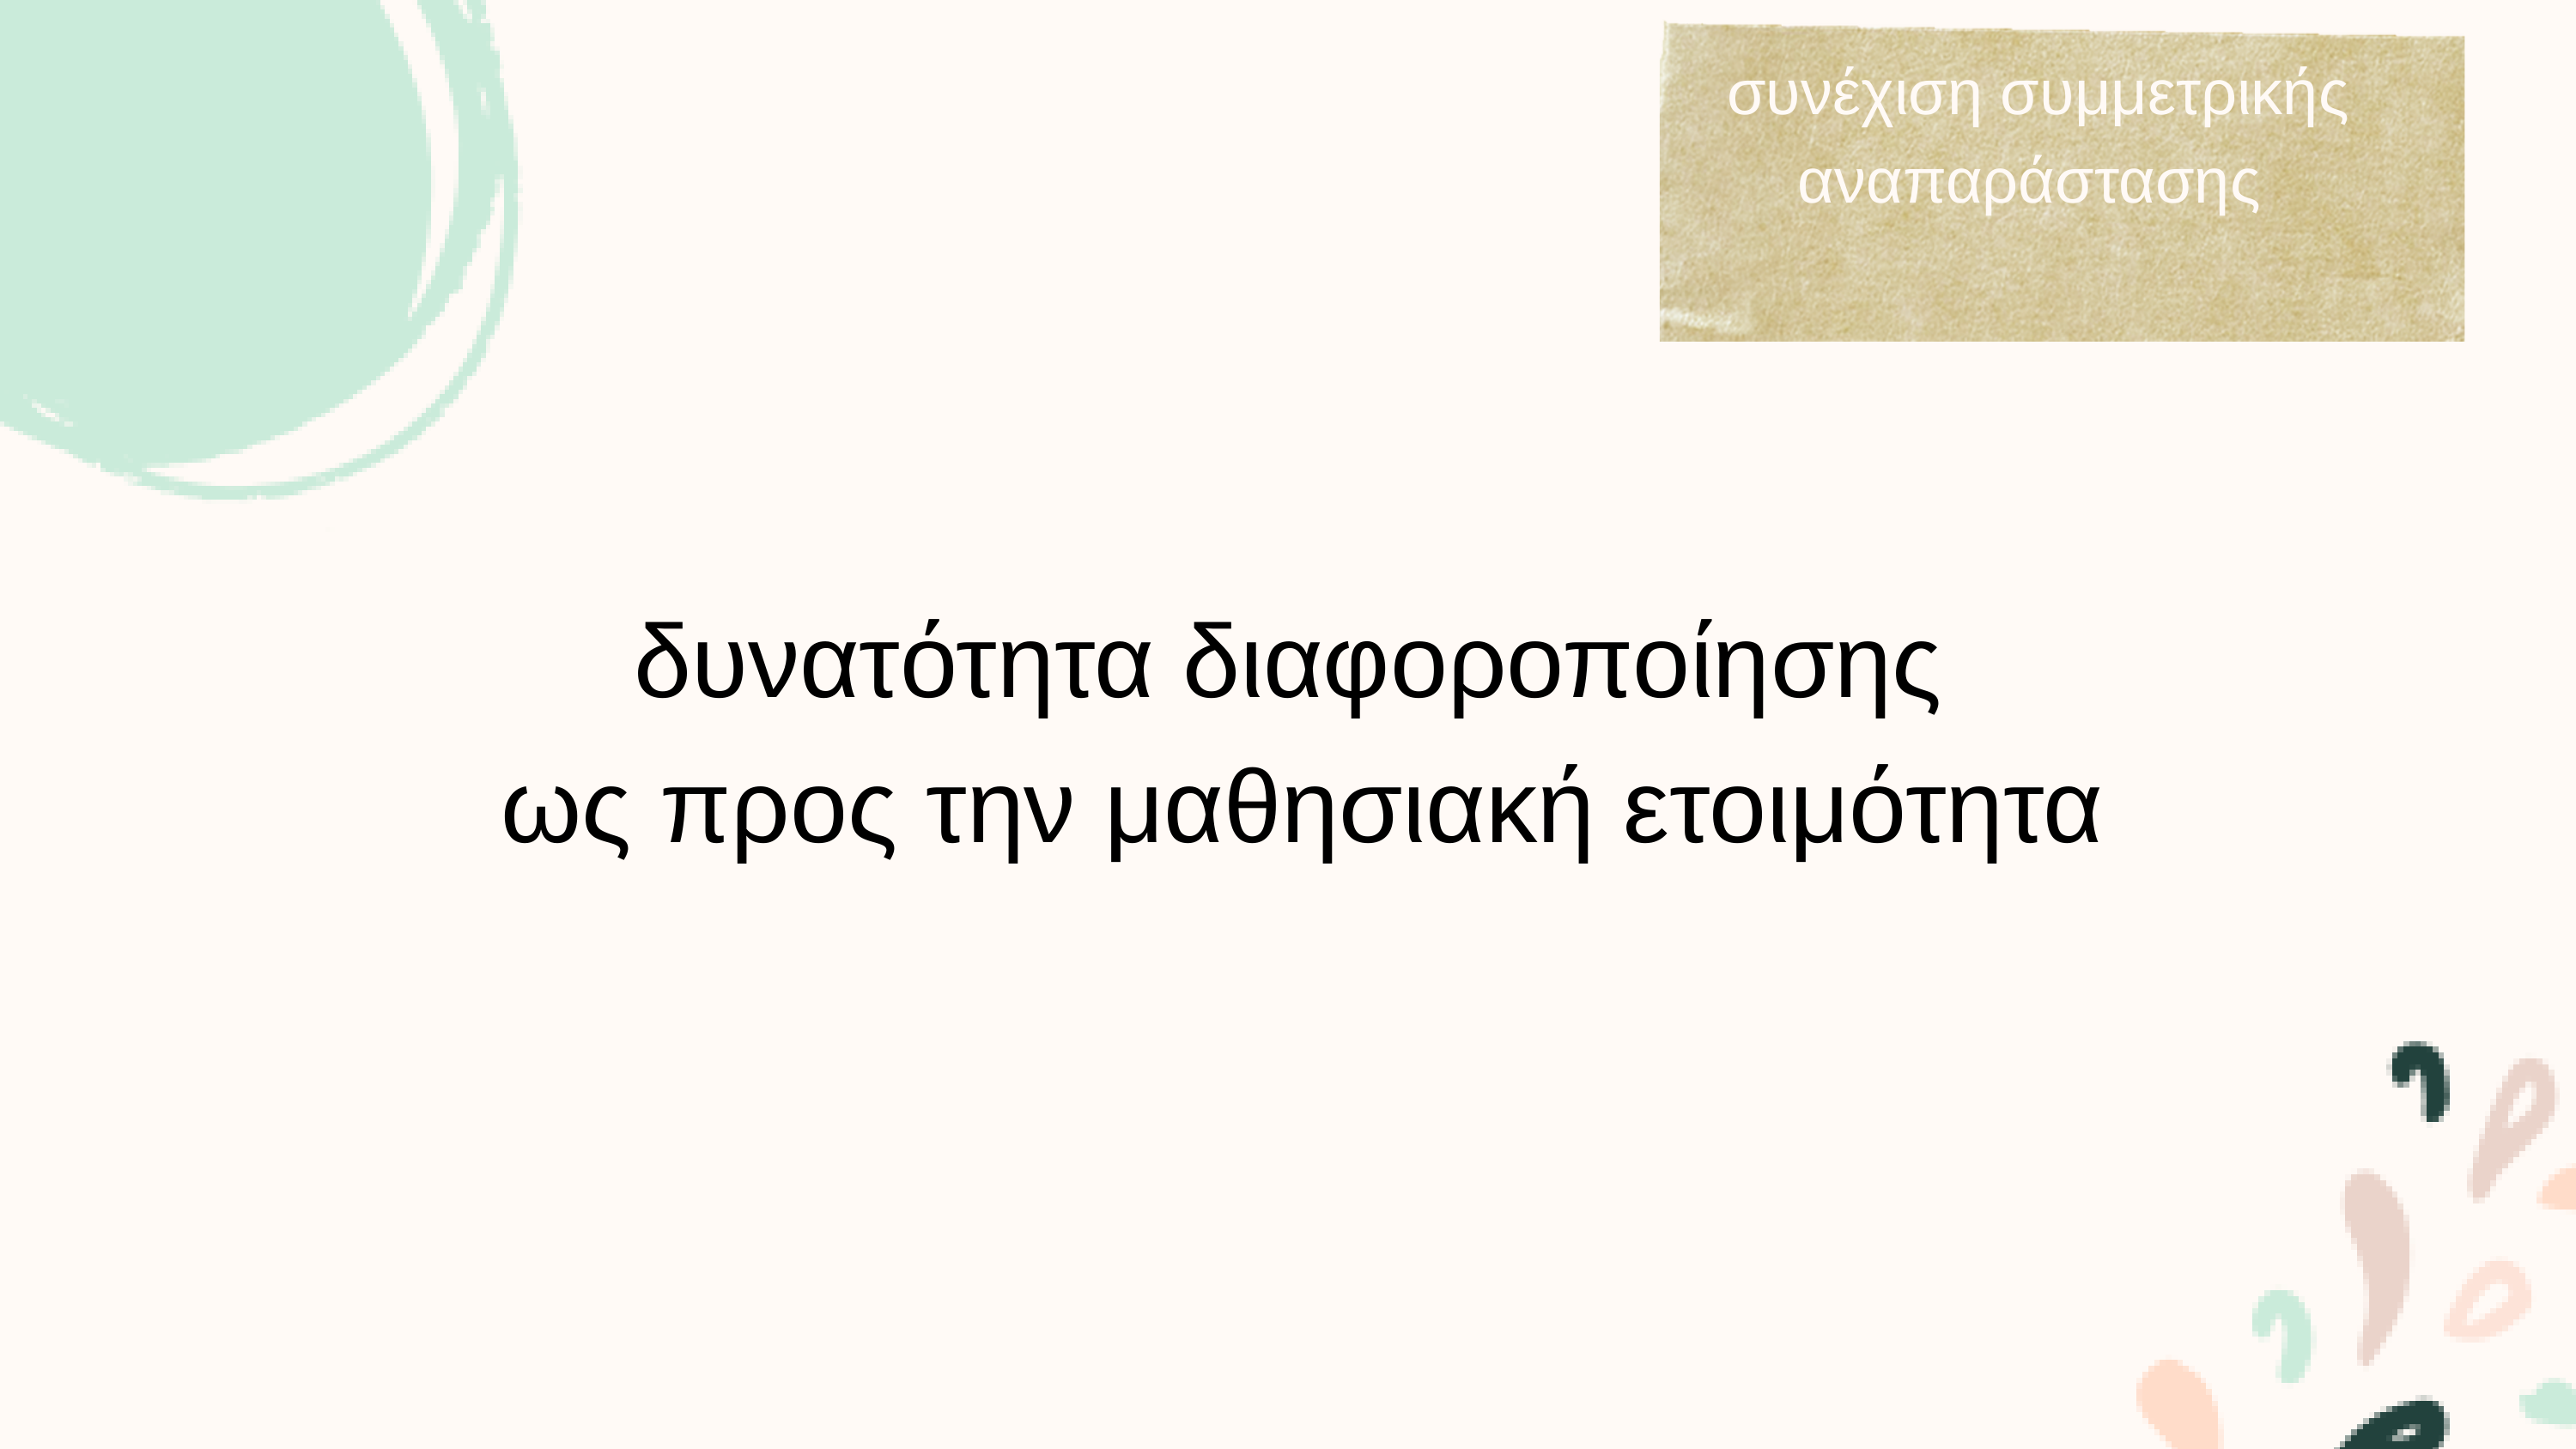

συνέχιση συμμετρικής αναπαράστασης

δυνατότητα διαφοροποίησης
 ως προς την μαθησιακή ετοιμότητα